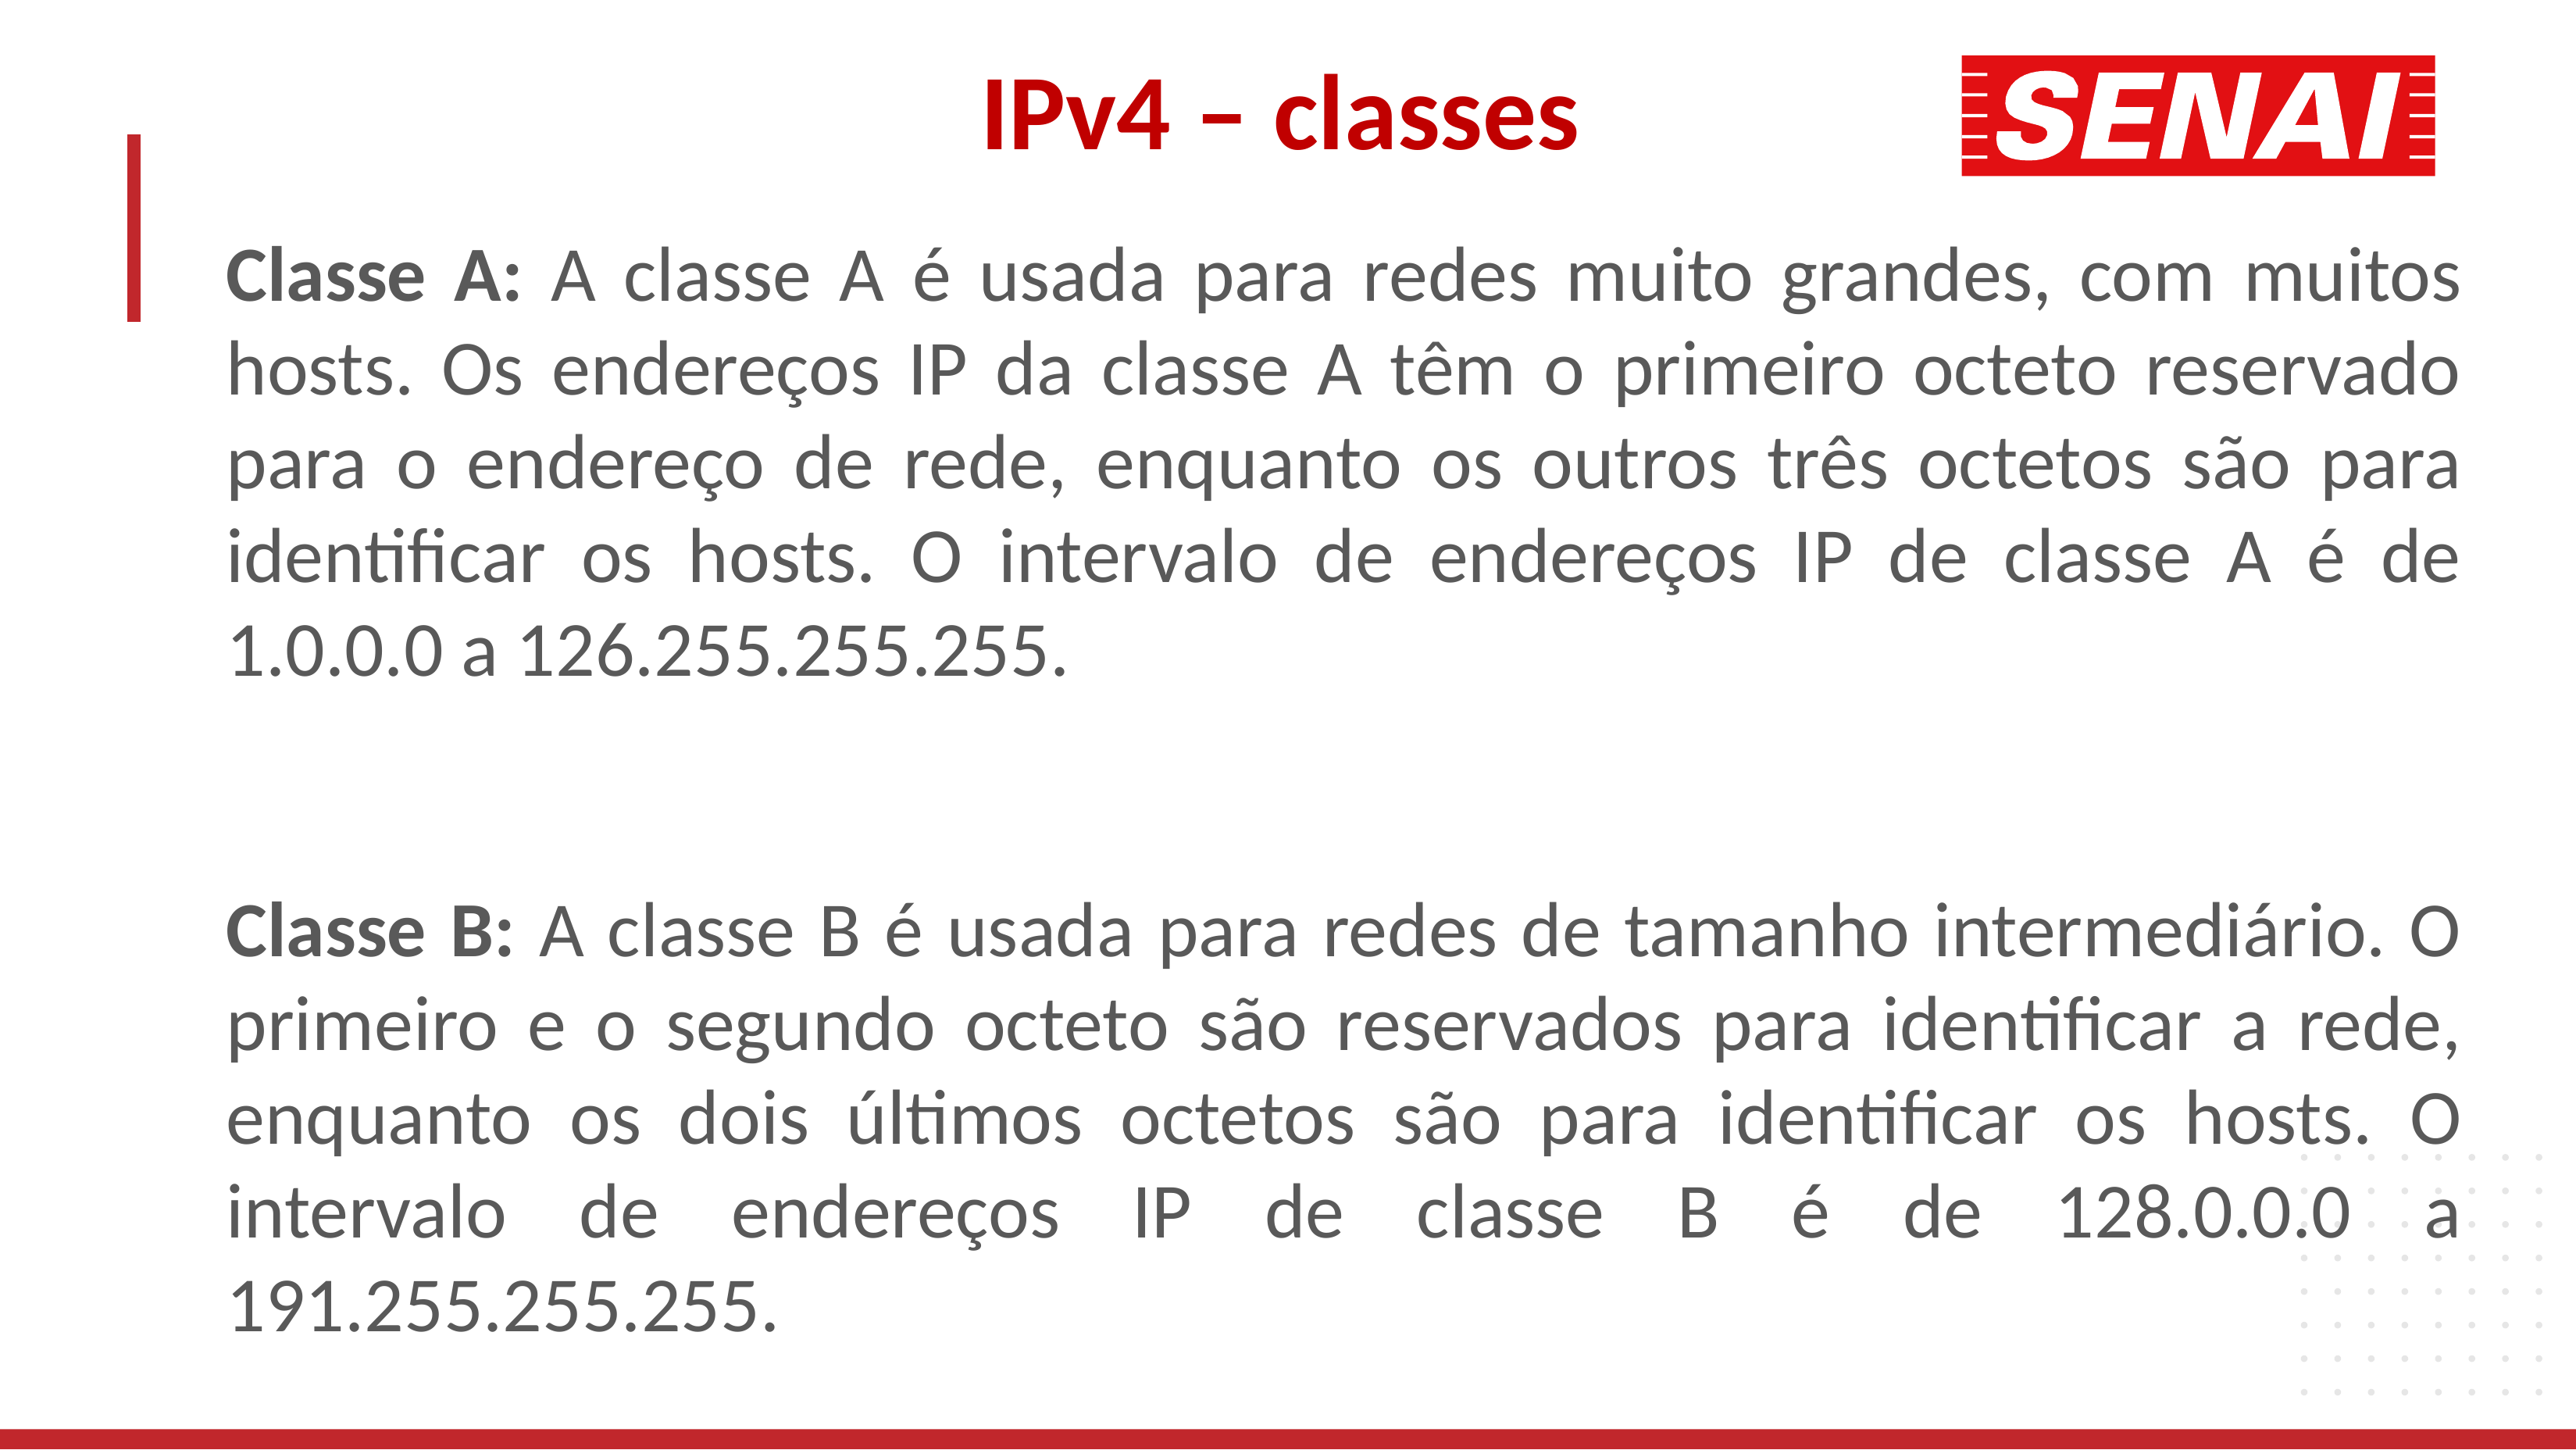

IPv4 – classes

Classe A: A classe A é usada para redes muito grandes, com muitos hosts. Os endereços IP da classe A têm o primeiro octeto reservado para o endereço de rede, enquanto os outros três octetos são para identificar os hosts. O intervalo de endereços IP de classe A é de 1.0.0.0 a 126.255.255.255.

Classe B: A classe B é usada para redes de tamanho intermediário. O primeiro e o segundo octeto são reservados para identificar a rede, enquanto os dois últimos octetos são para identificar os hosts. O intervalo de endereços IP de classe B é de 128.0.0.0 a 191.255.255.255.